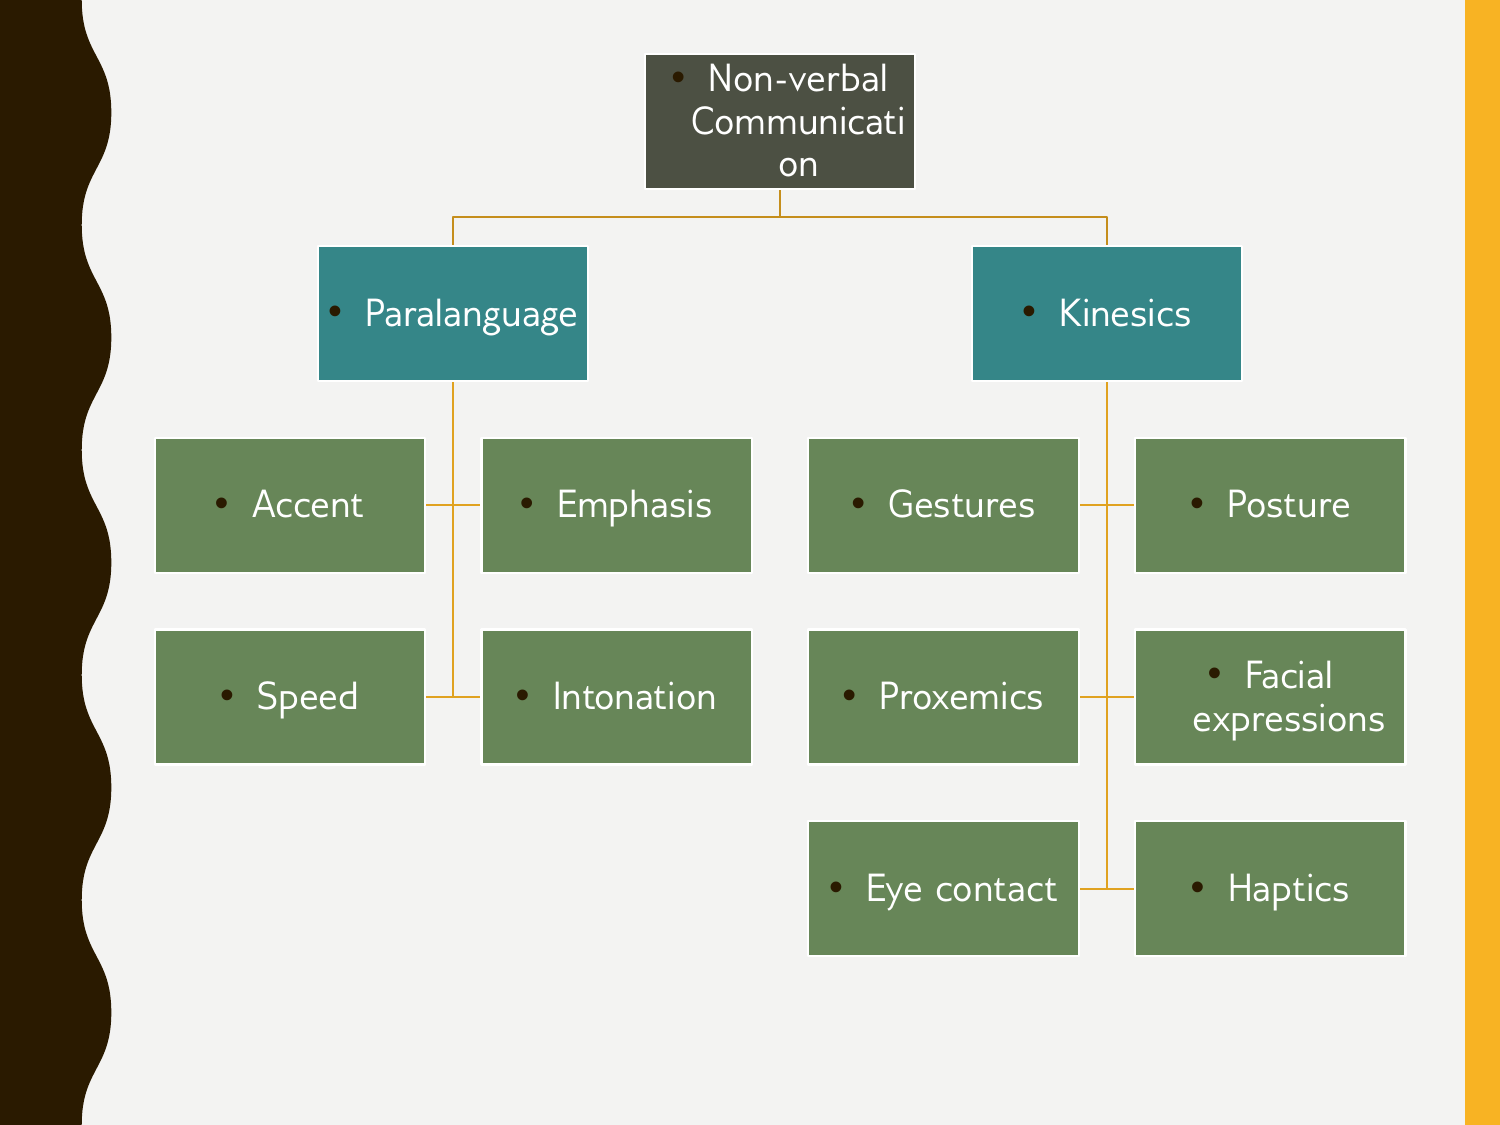

Non-verbal Communication

Paralanguage

Kinesics

Accent

Emphasis

Gestures

Posture

Speed

Intonation

Proxemics

Facial expressions

Eye contact

Haptics